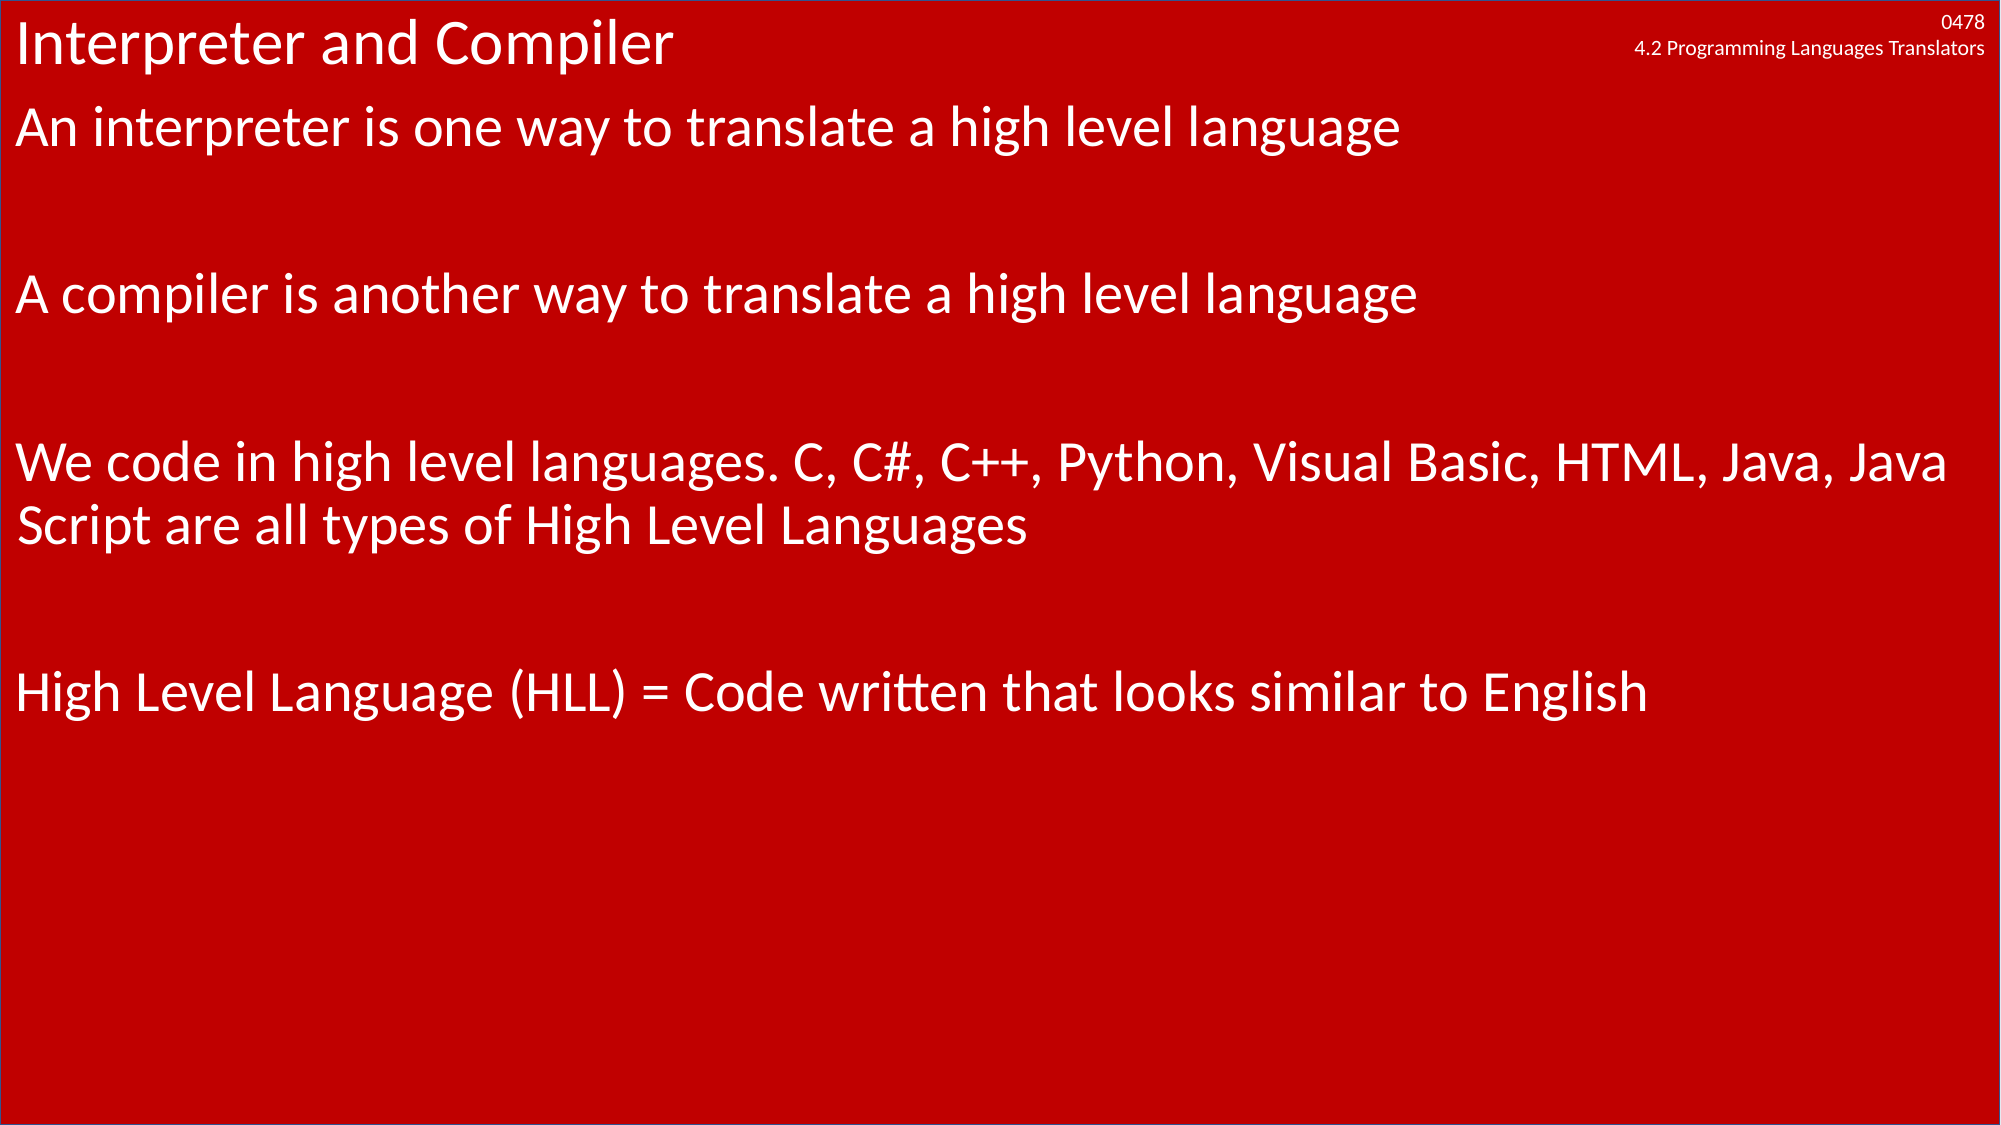

# Interpreter and Compiler
An interpreter is one way to translate a high level language

A compiler is another way to translate a high level language

We code in high level languages. C, C#, C++, Python, Visual Basic, HTML, Java, Java Script are all types of High Level Languages

High Level Language (HLL) = Code written that looks similar to English